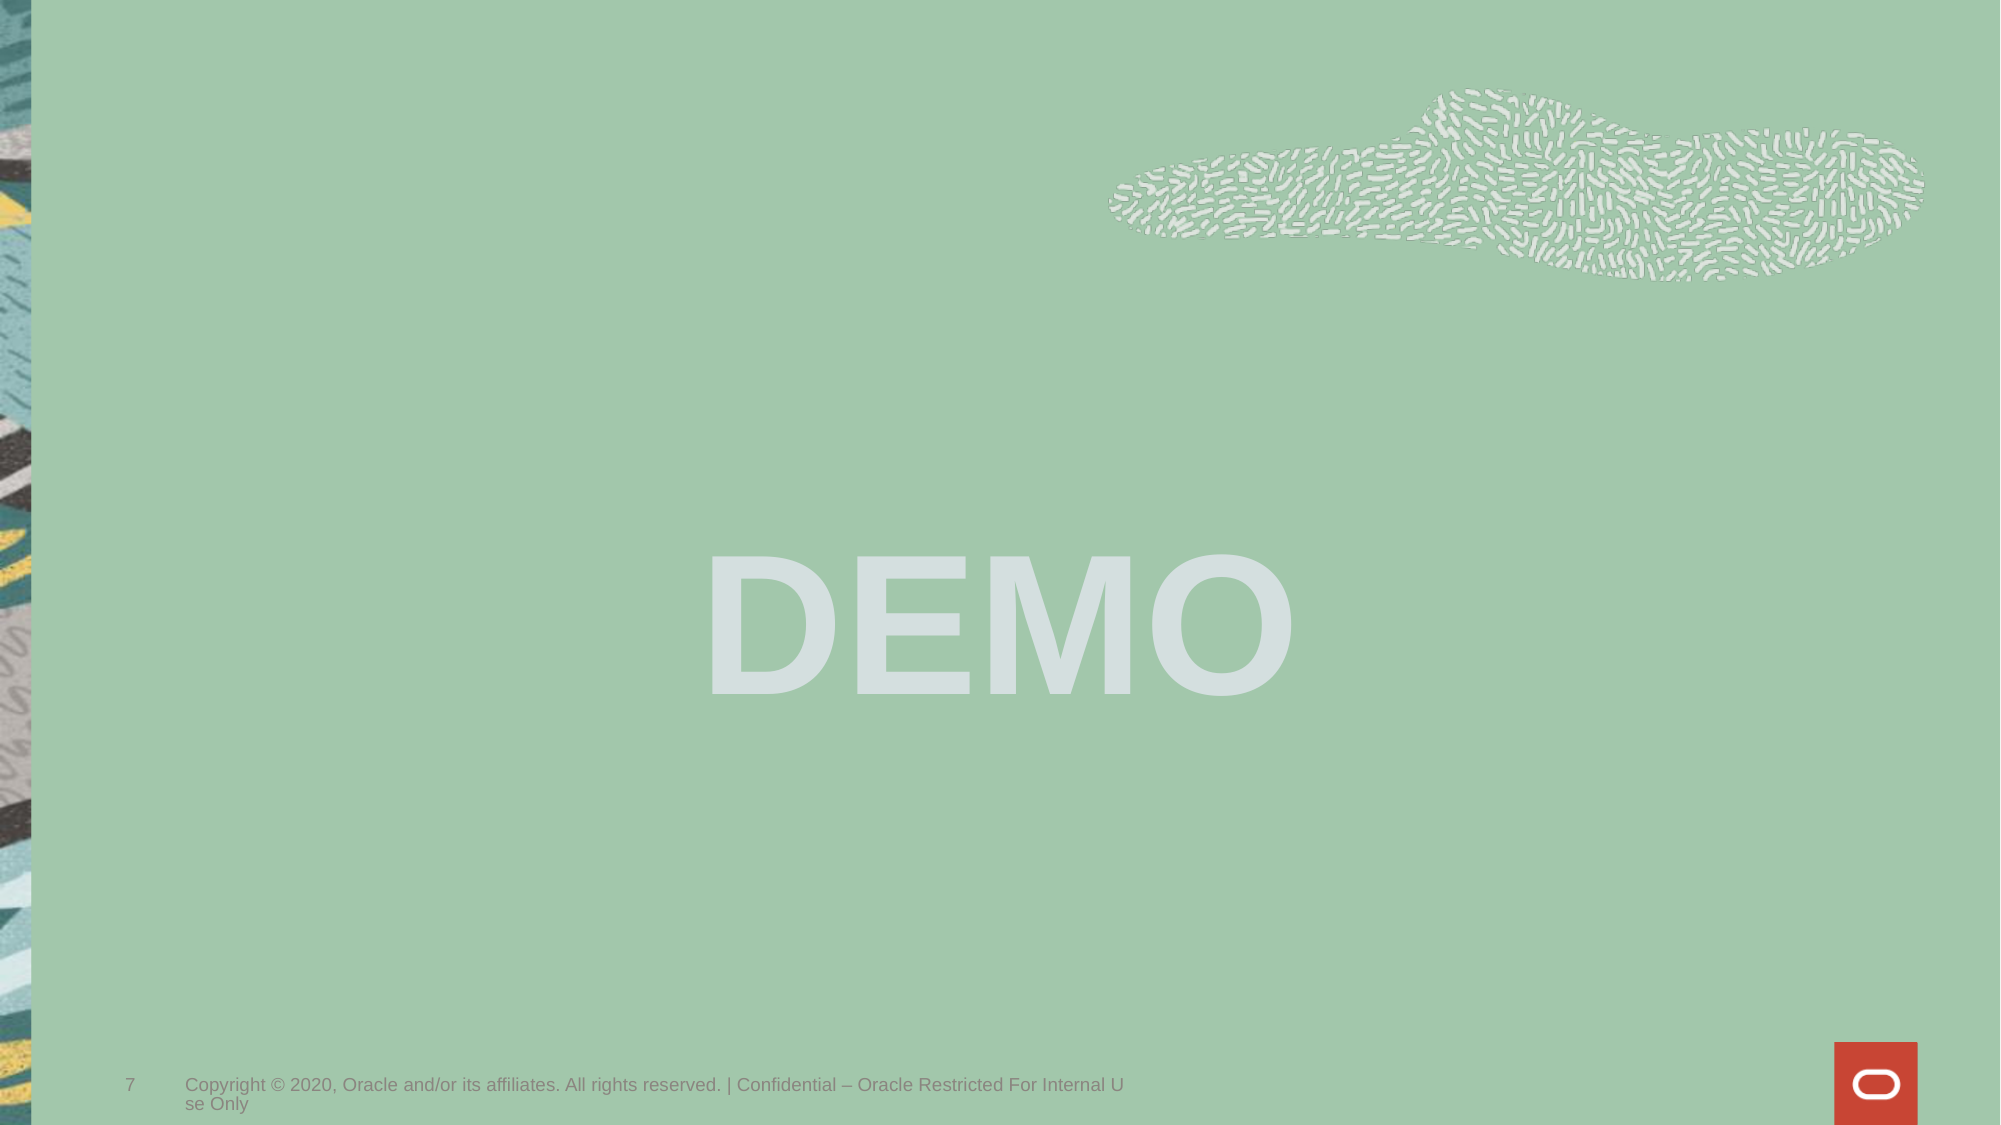

#
DEMO
7
Copyright © 2020, Oracle and/or its affiliates. All rights reserved. | Confidential – Oracle Restricted For Internal Use Only